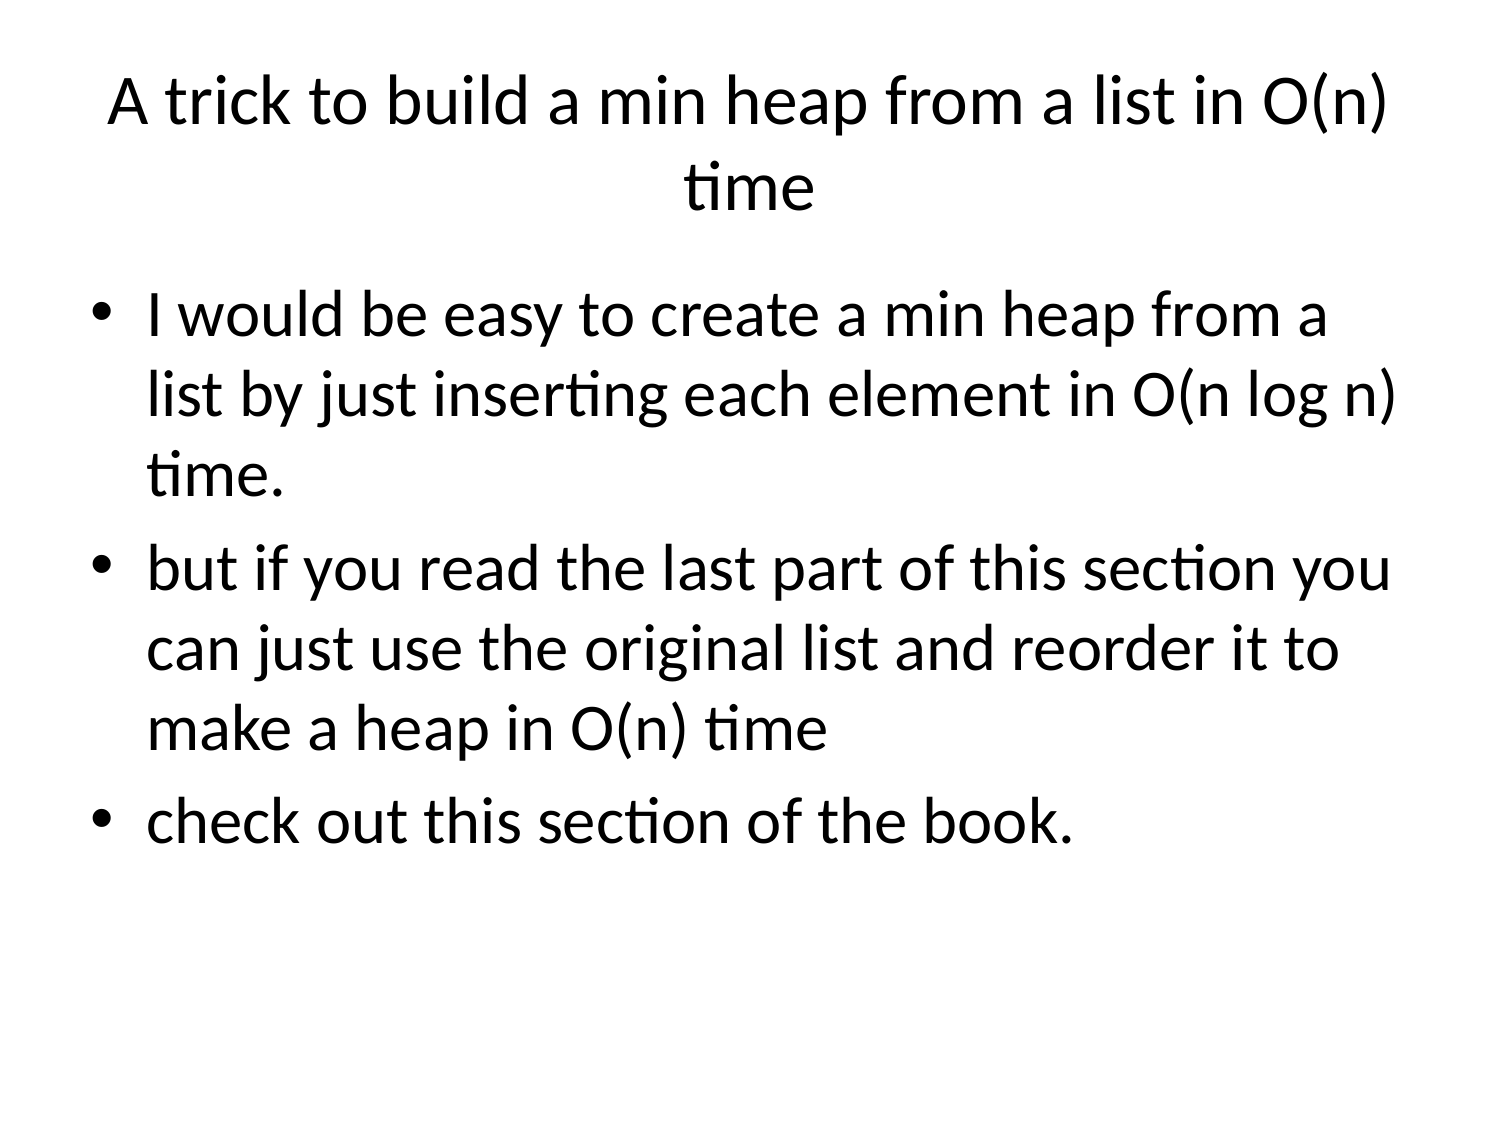

# A trick to build a min heap from a list in O(n) time
I would be easy to create a min heap from a list by just inserting each element in O(n log n) time.
but if you read the last part of this section you can just use the original list and reorder it to make a heap in O(n) time
check out this section of the book.